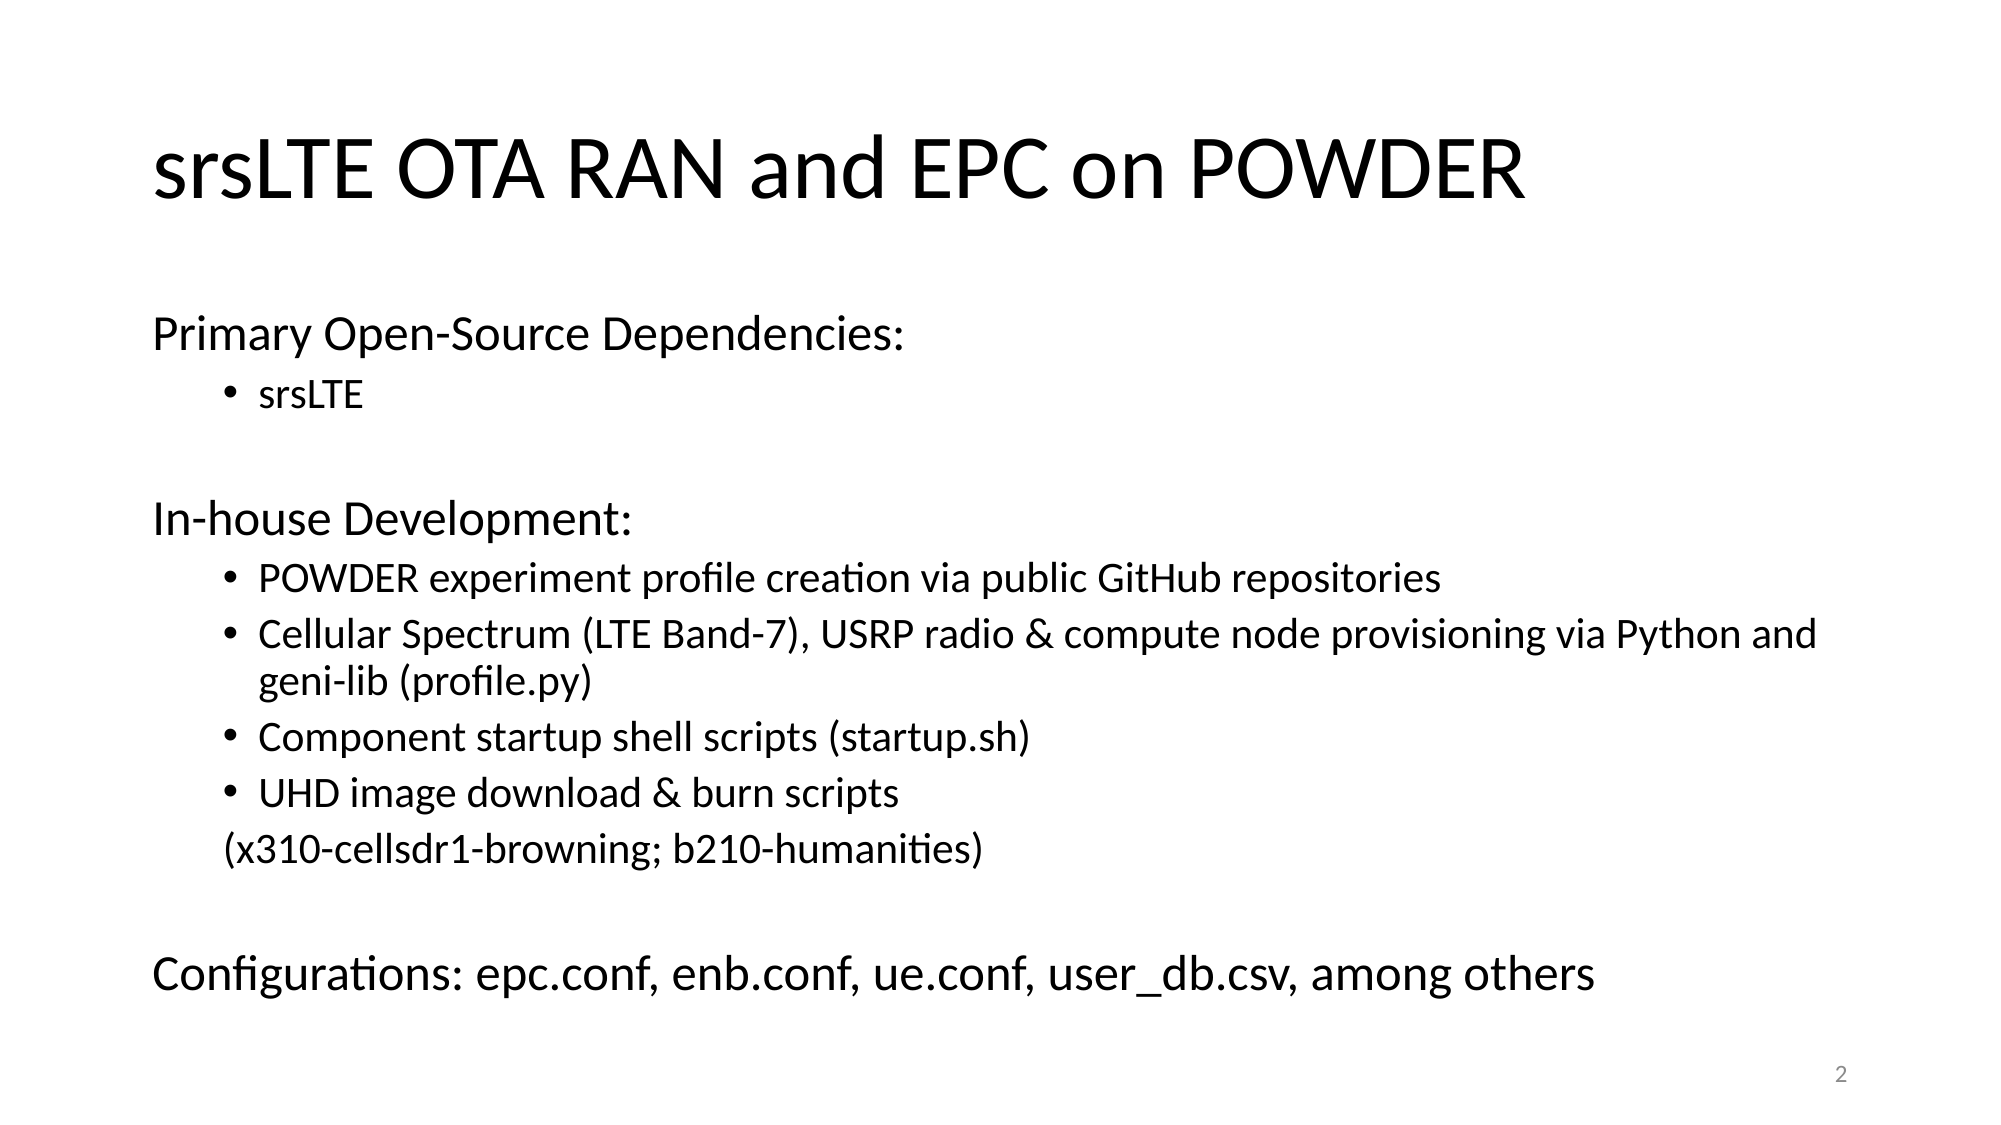

# srsLTE OTA RAN and EPC on POWDER
Primary Open-Source Dependencies:
srsLTE

In-house Development:
POWDER experiment profile creation via public GitHub repositories
Cellular Spectrum (LTE Band-7), USRP radio & compute node provisioning via Python and geni-lib (profile.py)
Component startup shell scripts (startup.sh)
UHD image download & burn scripts
(x310-cellsdr1-browning; b210-humanities)

Configurations: epc.conf, enb.conf, ue.conf, user_db.csv, among others
2